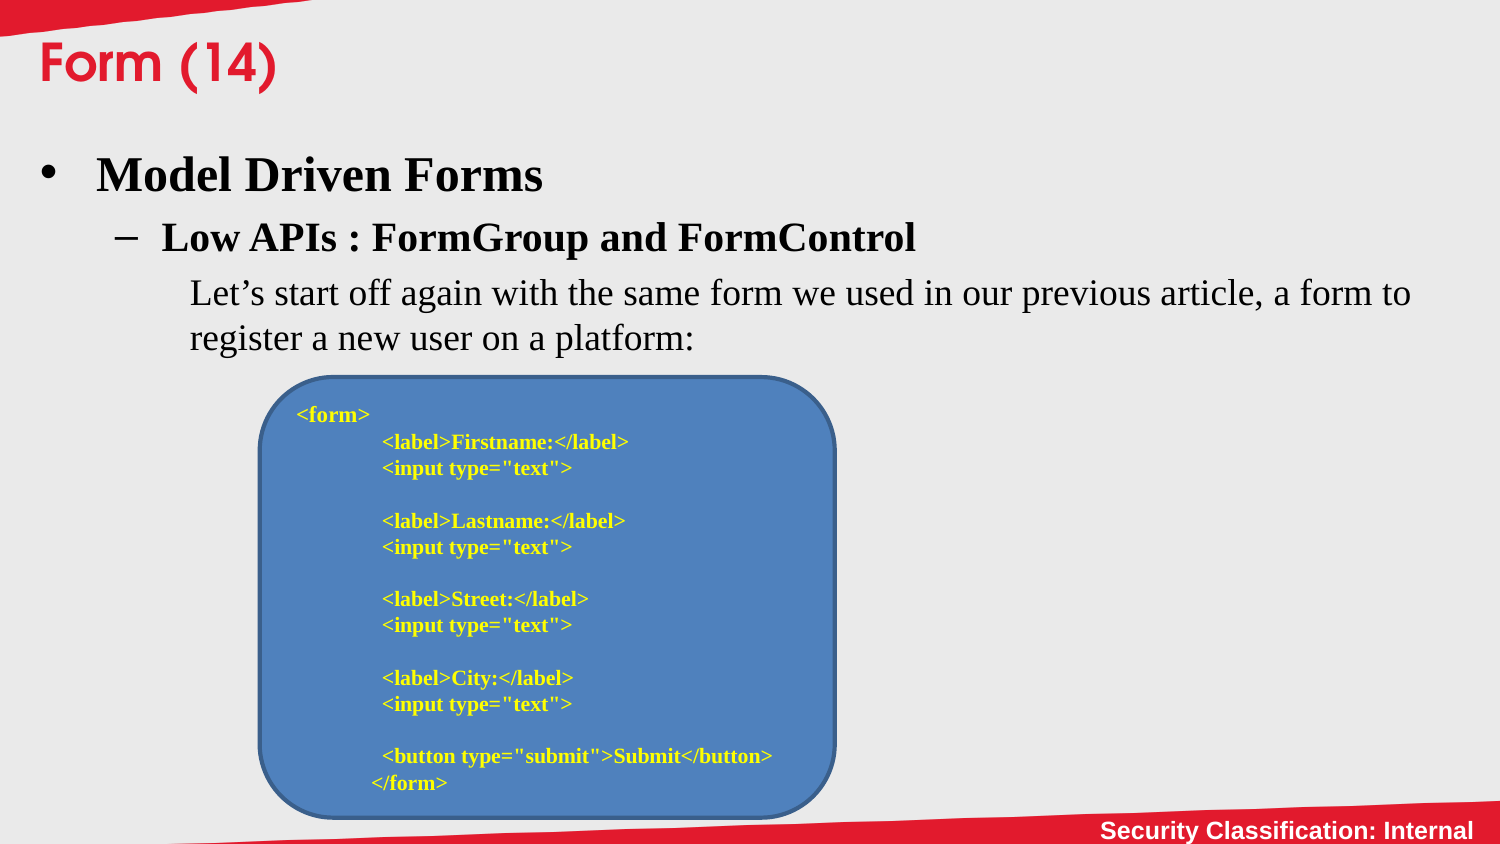

# Form (14)
Model Driven Forms
Low APIs : FormGroup and FormControl
Let’s start off again with the same form we used in our previous article, a form to register a new user on a platform:

<form>
  <label>Firstname:</label>
  <input type="text">

  <label>Lastname:</label>
  <input type="text">

  <label>Street:</label>
  <input type="text">

  <label>City:</label>
  <input type="text">

  <button type="submit">Submit</button>
</form>